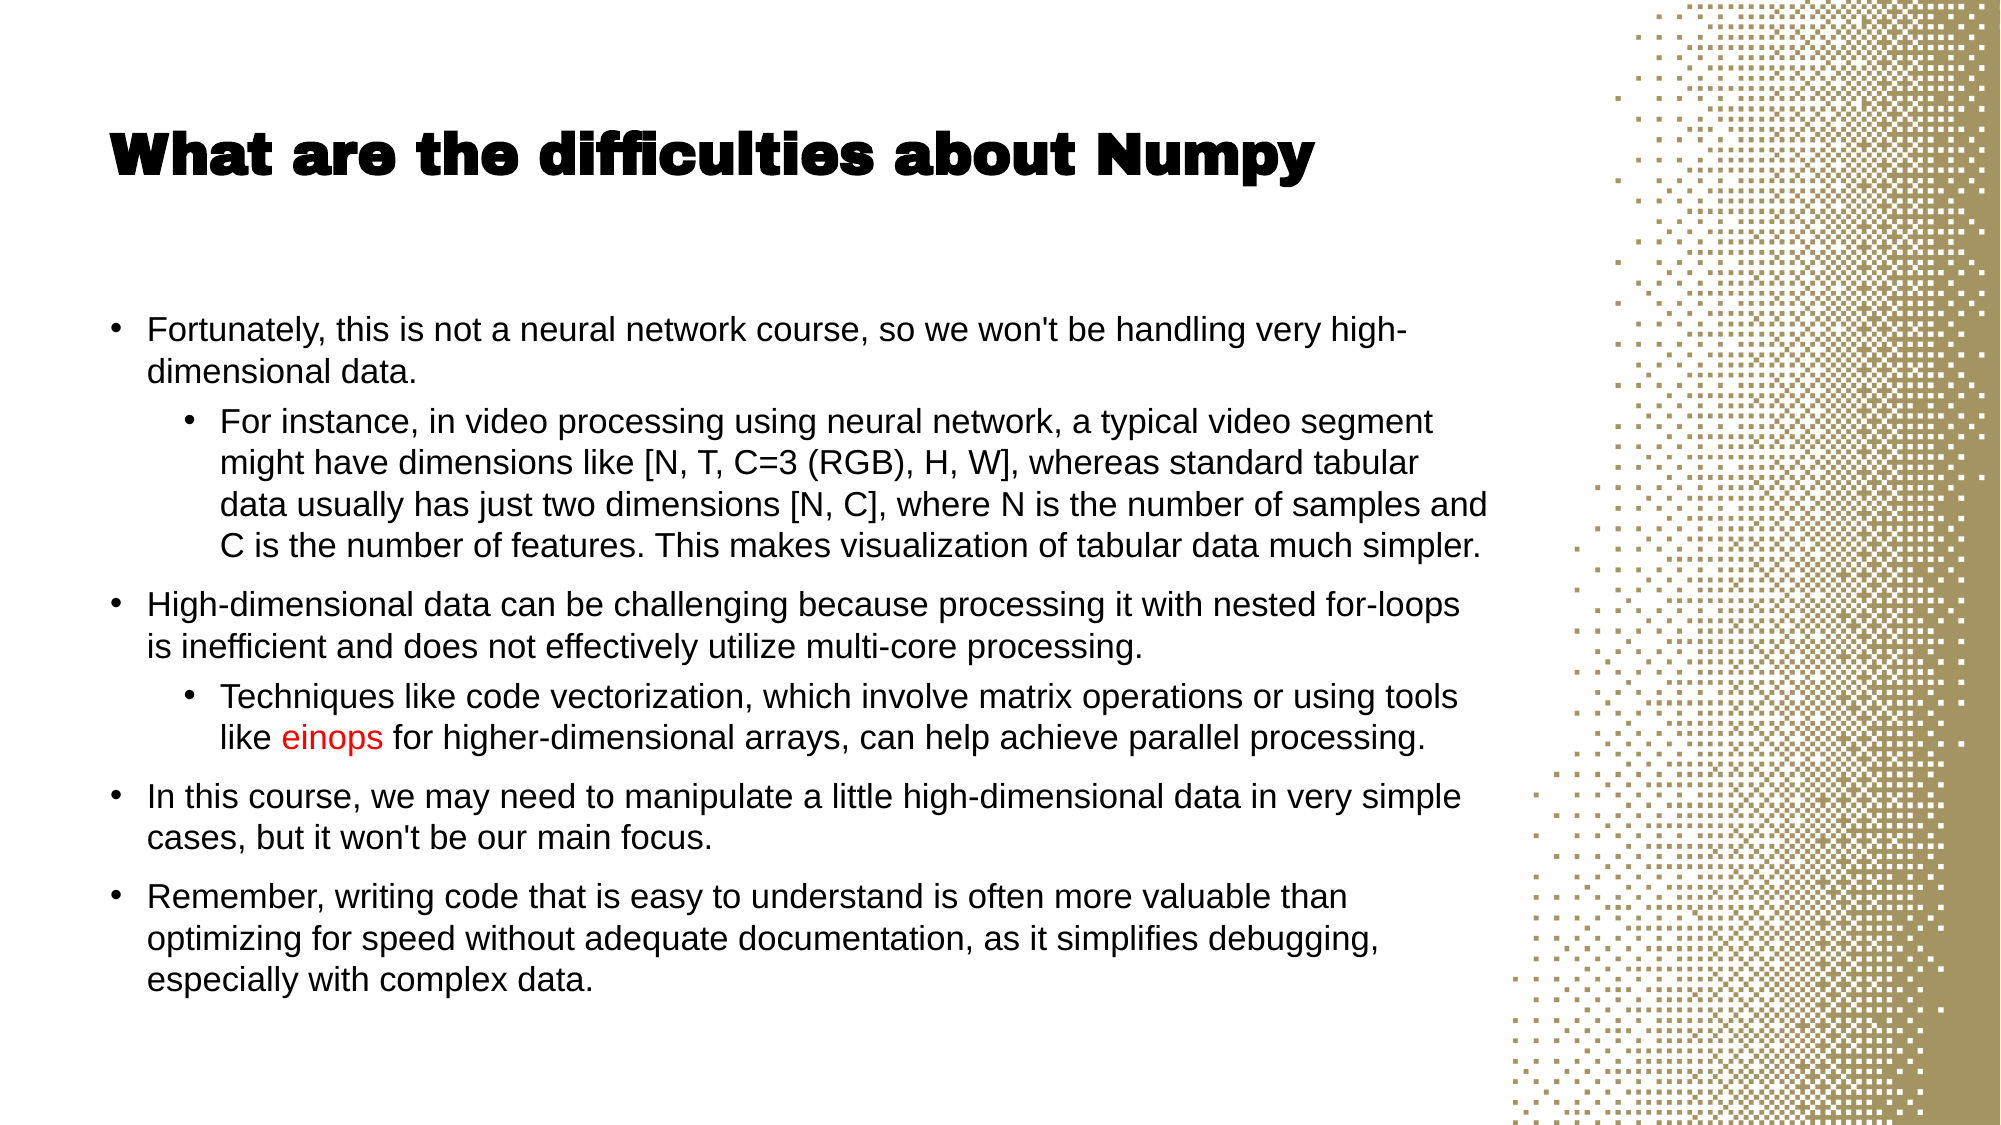

# What are the difficulties about Numpy
Fortunately, this is not a neural network course, so we won't be handling very high-dimensional data.
For instance, in video processing using neural network, a typical video segment might have dimensions like [N, T, C=3 (RGB), H, W], whereas standard tabular data usually has just two dimensions [N, C], where N is the number of samples and C is the number of features. This makes visualization of tabular data much simpler.
High-dimensional data can be challenging because processing it with nested for-loops is inefficient and does not effectively utilize multi-core processing.
Techniques like code vectorization, which involve matrix operations or using tools like einops for higher-dimensional arrays, can help achieve parallel processing.
In this course, we may need to manipulate a little high-dimensional data in very simple cases, but it won't be our main focus.
Remember, writing code that is easy to understand is often more valuable than optimizing for speed without adequate documentation, as it simplifies debugging, especially with complex data.